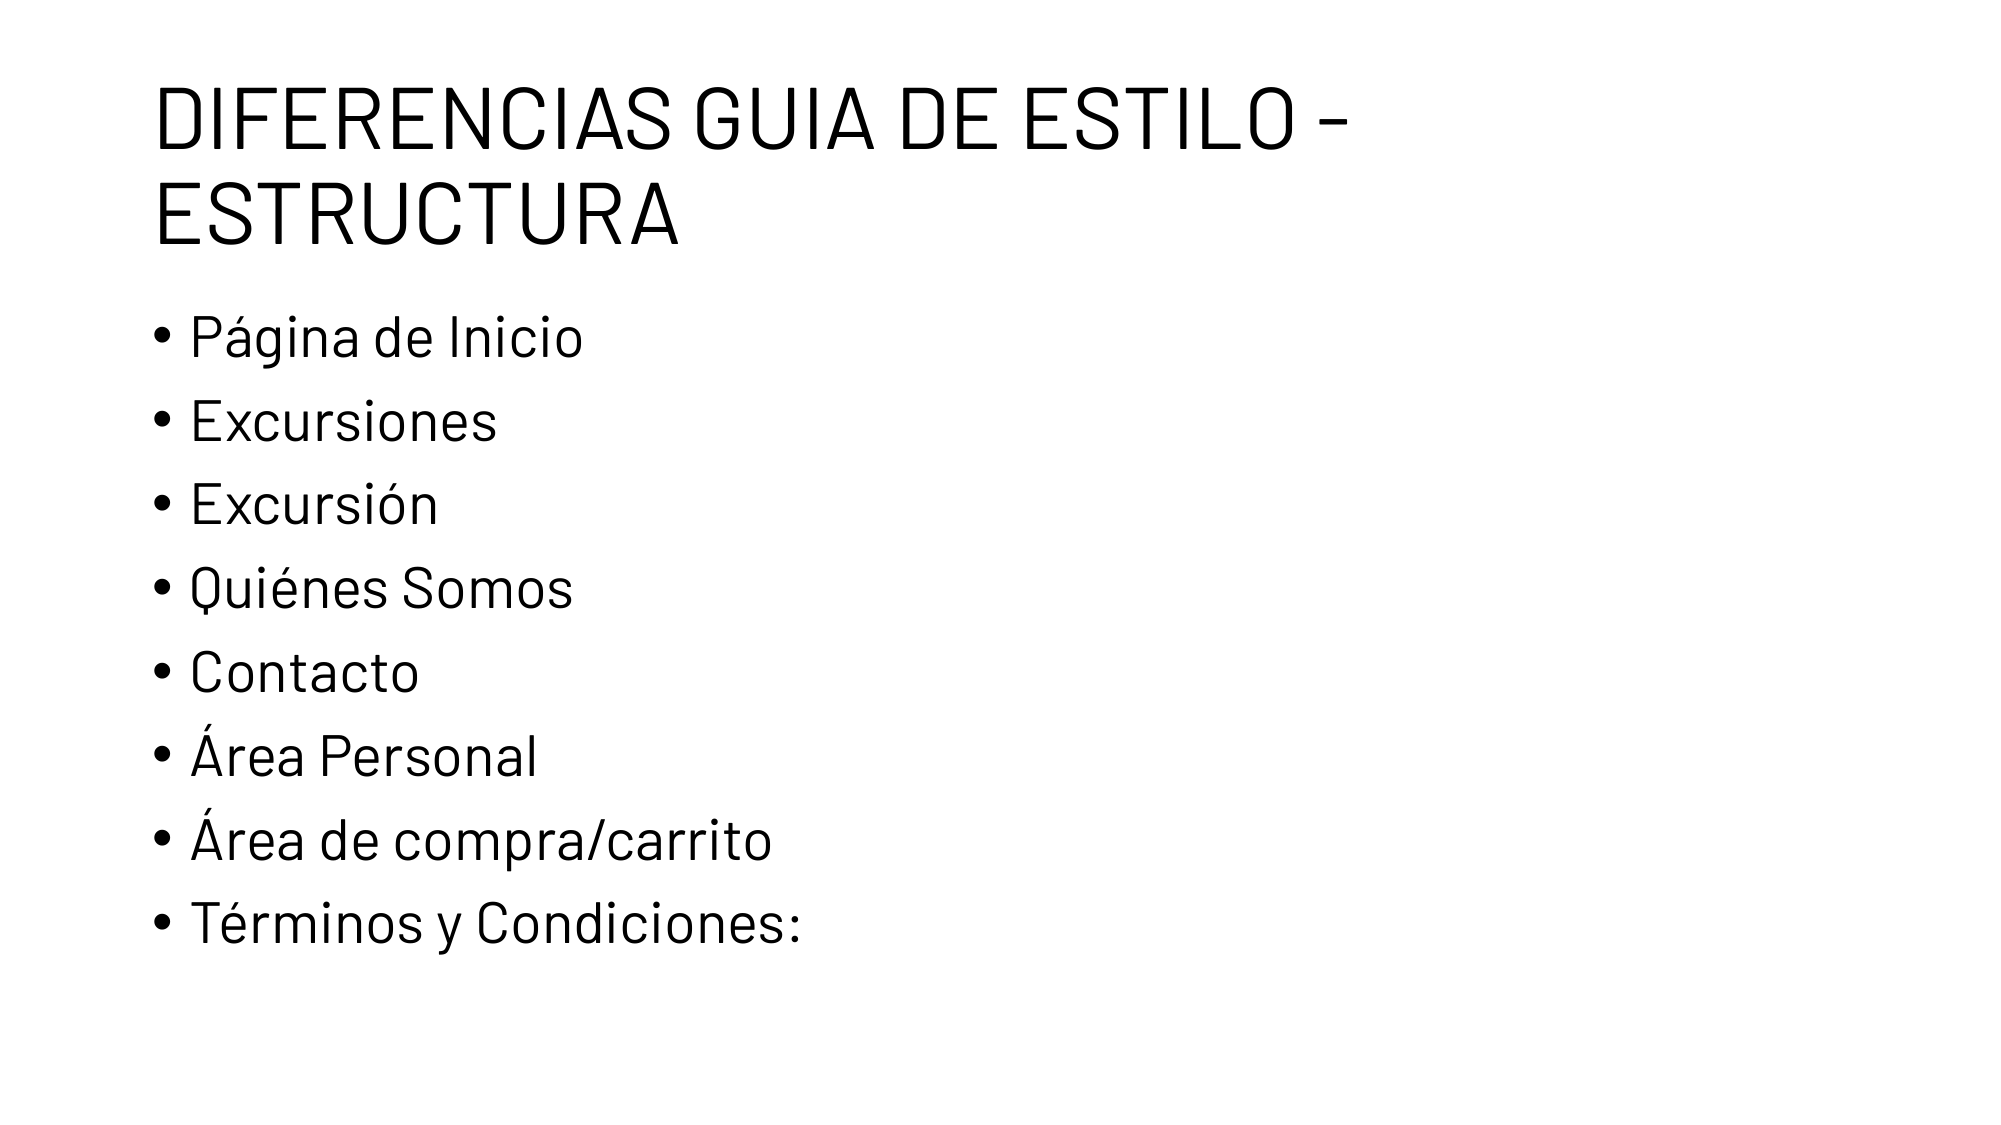

# DIFERENCIAS GUIA DE ESTILO - ESTRUCTURA
Página de Inicio
Excursiones
Excursión
Quiénes Somos
Contacto
Área Personal
Área de compra/carrito
Términos y Condiciones: